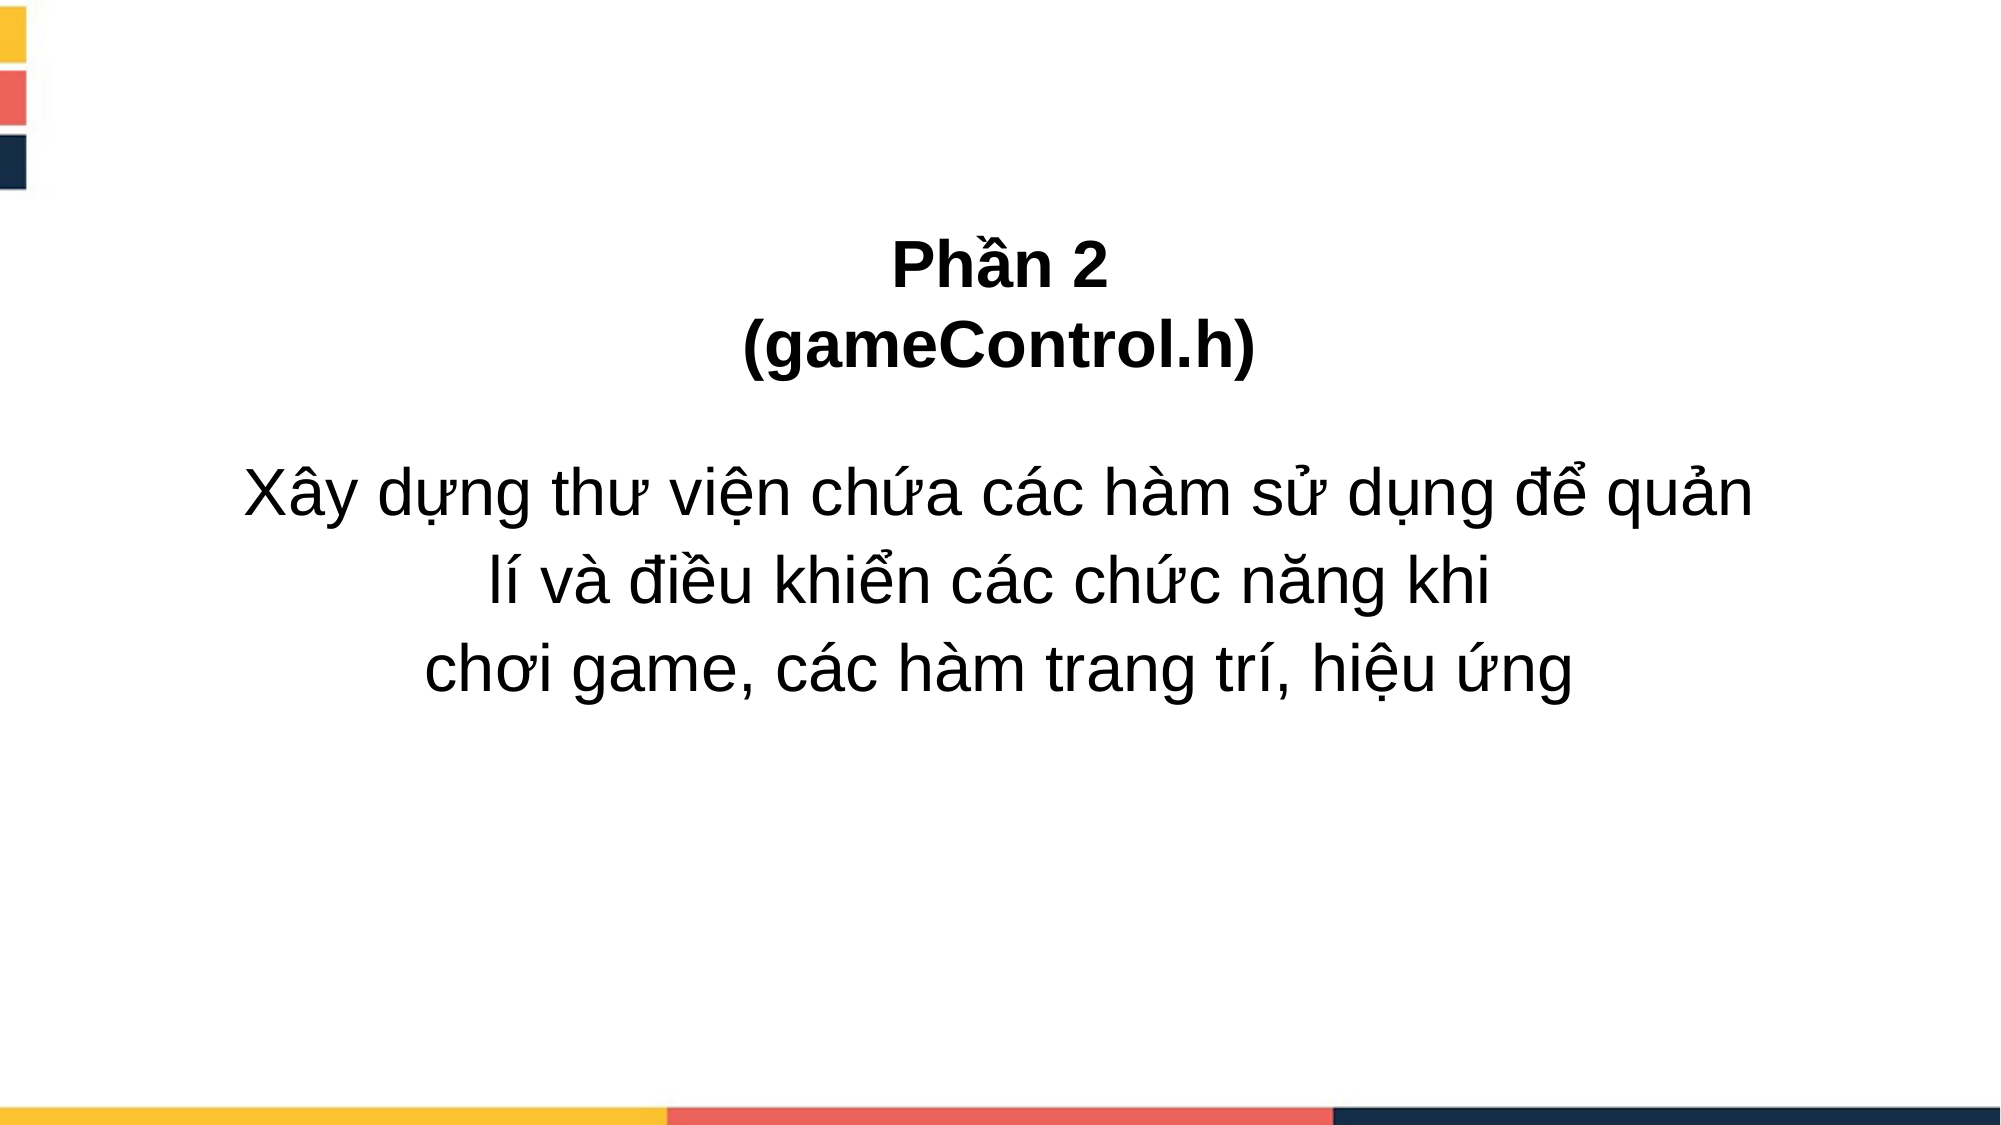

Phần 2 (gameControl.h)
Xây dựng thư viện chứa các hàm sử dụng để quản lí và điều khiển các chức năng khi
chơi game, các hàm trang trí, hiệu ứng